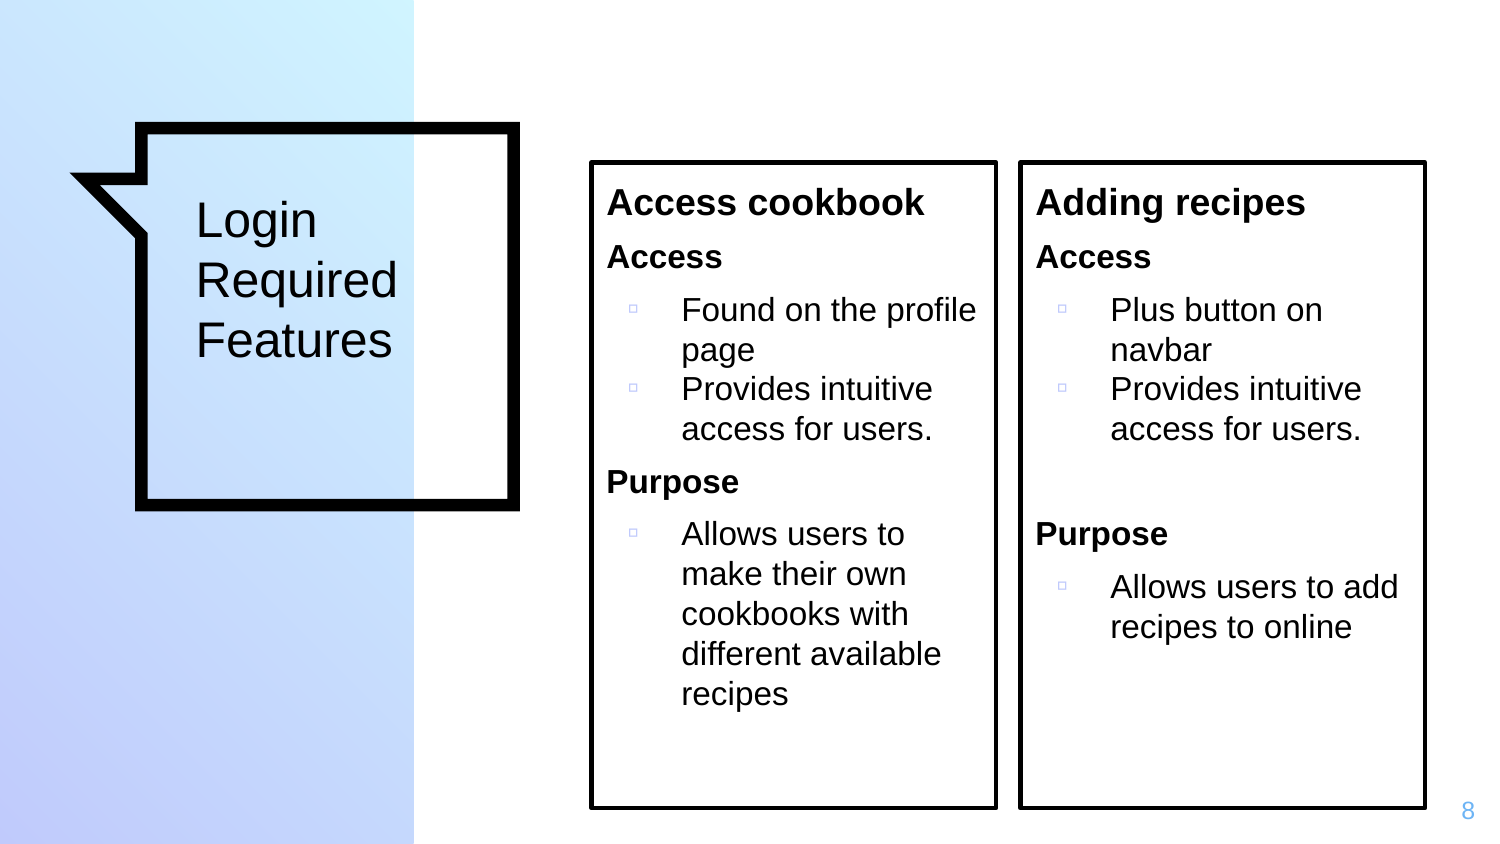

Access cookbook
Access
Found on the profile page
Provides intuitive access for users.
Purpose
Allows users to make their own cookbooks with different available recipes
Adding recipes
Access
Plus button on navbar
Provides intuitive access for users.

Purpose
Allows users to add recipes to online
# Login
Required Features

8